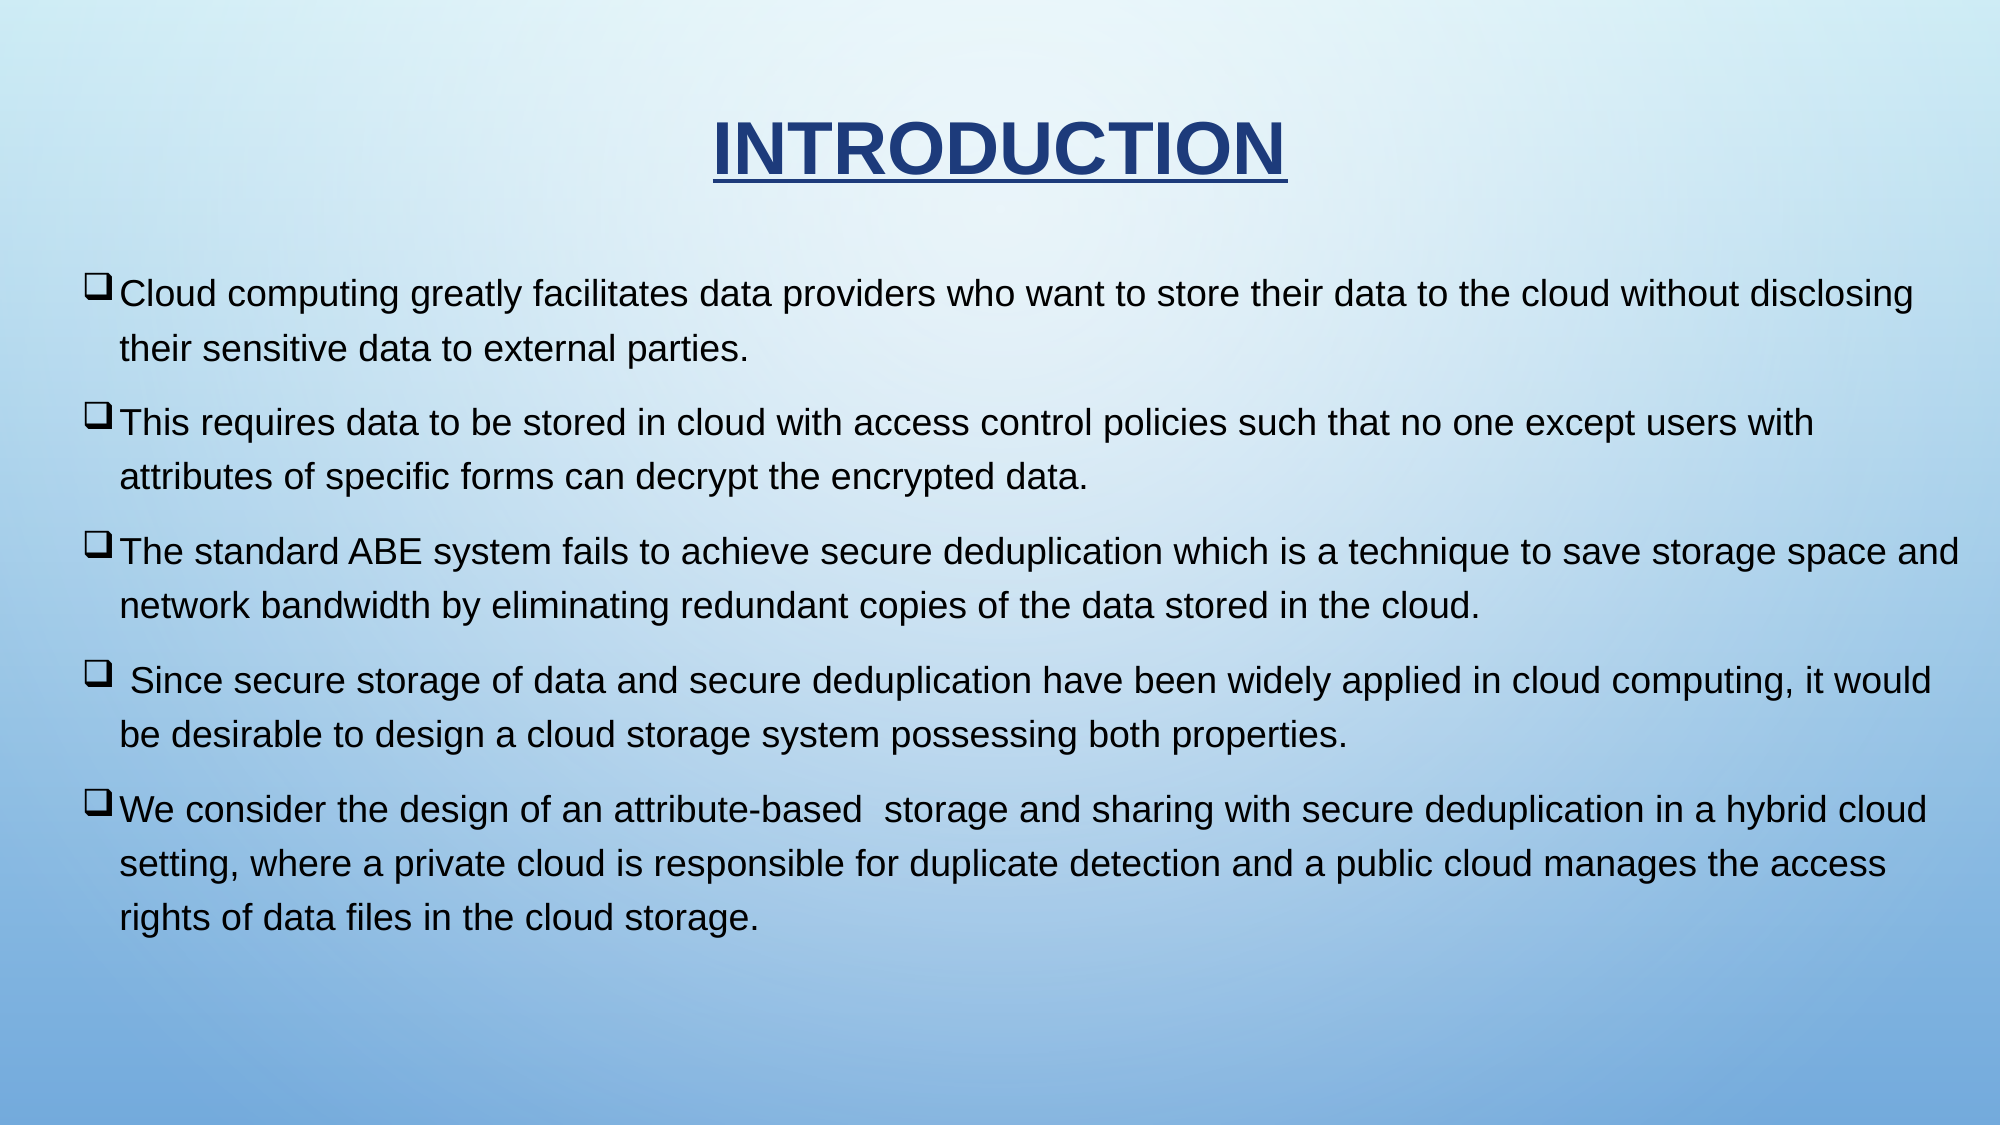

# Introduction
Cloud computing greatly facilitates data providers who want to store their data to the cloud without disclosing their sensitive data to external parties.
This requires data to be stored in cloud with access control policies such that no one except users with attributes of specific forms can decrypt the encrypted data.
The standard ABE system fails to achieve secure deduplication which is a technique to save storage space and network bandwidth by eliminating redundant copies of the data stored in the cloud.
 Since secure storage of data and secure deduplication have been widely applied in cloud computing, it would be desirable to design a cloud storage system possessing both properties.
We consider the design of an attribute-based  storage and sharing with secure deduplication in a hybrid cloud setting, where a private cloud is responsible for duplicate detection and a public cloud manages the access rights of data files in the cloud storage.